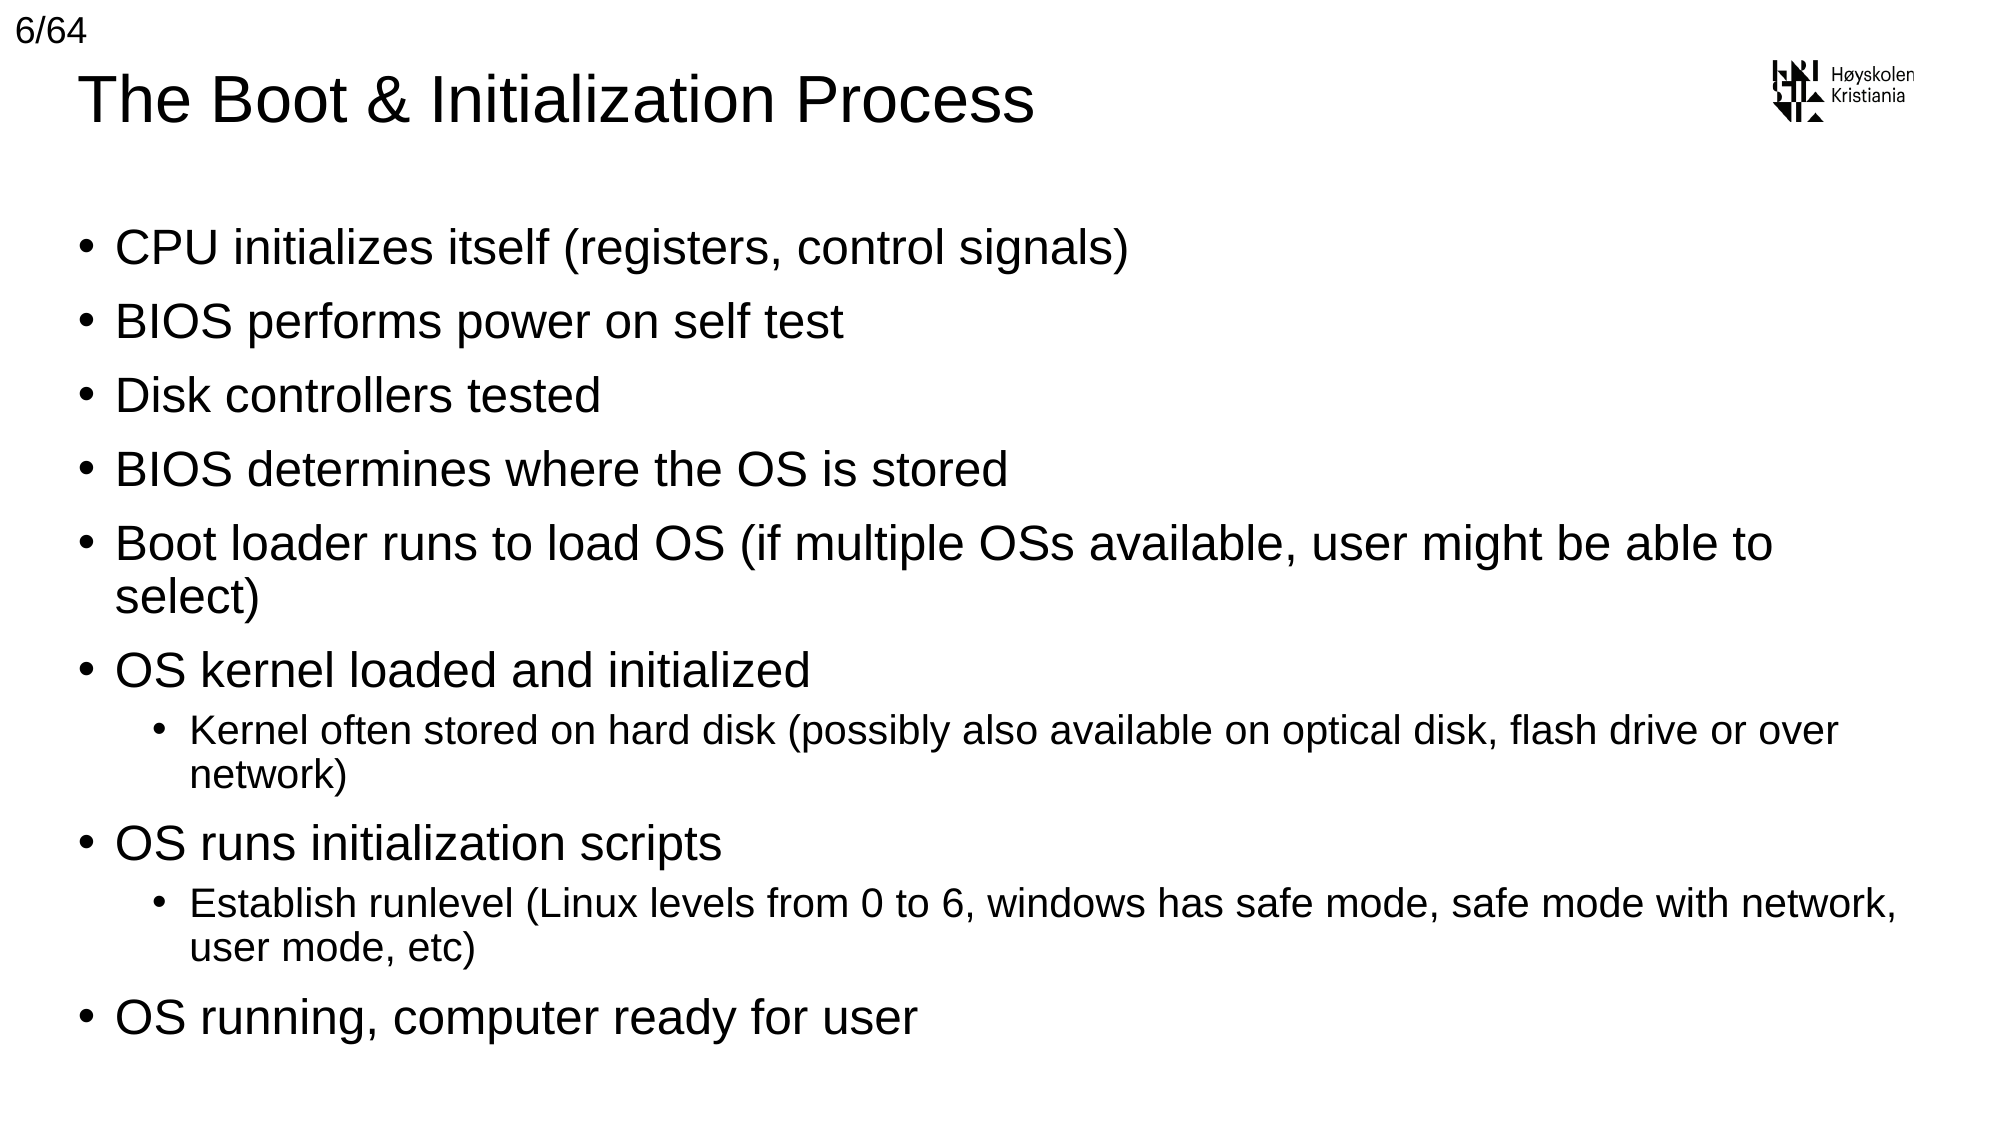

6/64
# The Boot & Initialization Process
CPU initializes itself (registers, control signals)
BIOS performs power on self test
Disk controllers tested
BIOS determines where the OS is stored
Boot loader runs to load OS (if multiple OSs available, user might be able to select)
OS kernel loaded and initialized
Kernel often stored on hard disk (possibly also available on optical disk, flash drive or over network)
OS runs initialization scripts
Establish runlevel (Linux levels from 0 to 6, windows has safe mode, safe mode with network, user mode, etc)
OS running, computer ready for user